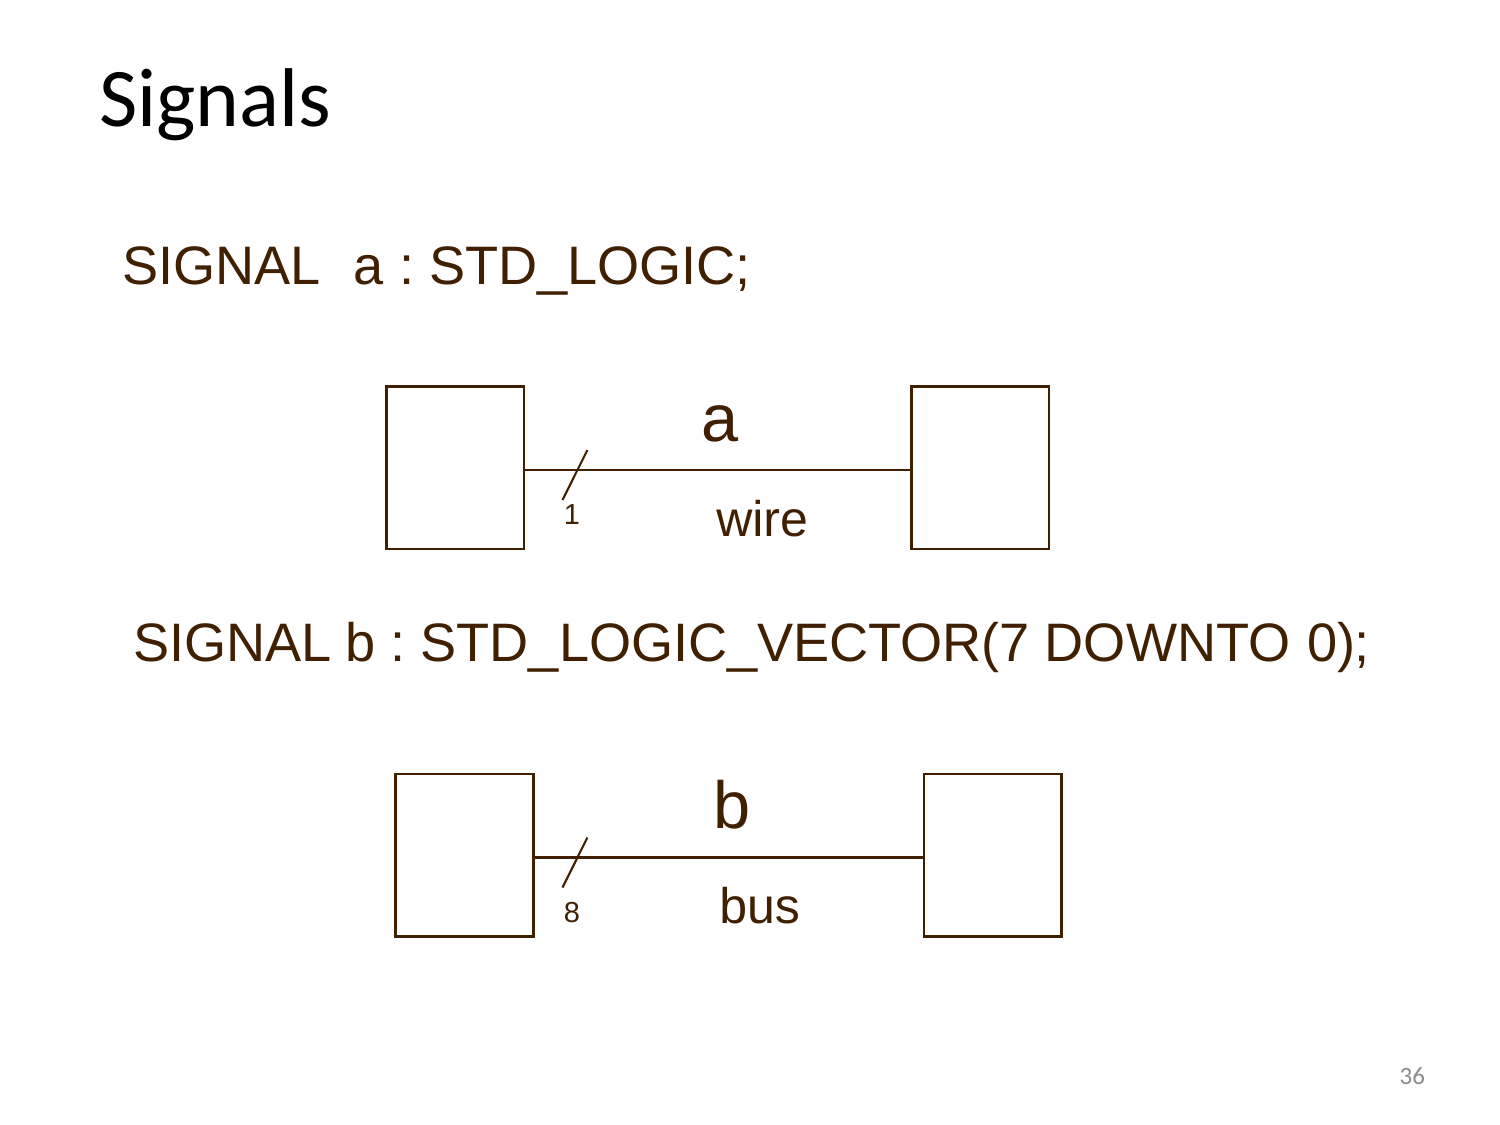

36
# Signals
SIGNAL	a : STD_LOGIC;
|  | a |  |
| --- | --- | --- |
|  | 1 wire |  |

SIGNAL b : STD_LOGIC_VECTOR(7 DOWNTO 0);
|  | b |  |
| --- | --- | --- |
|  | 8 bus |  |